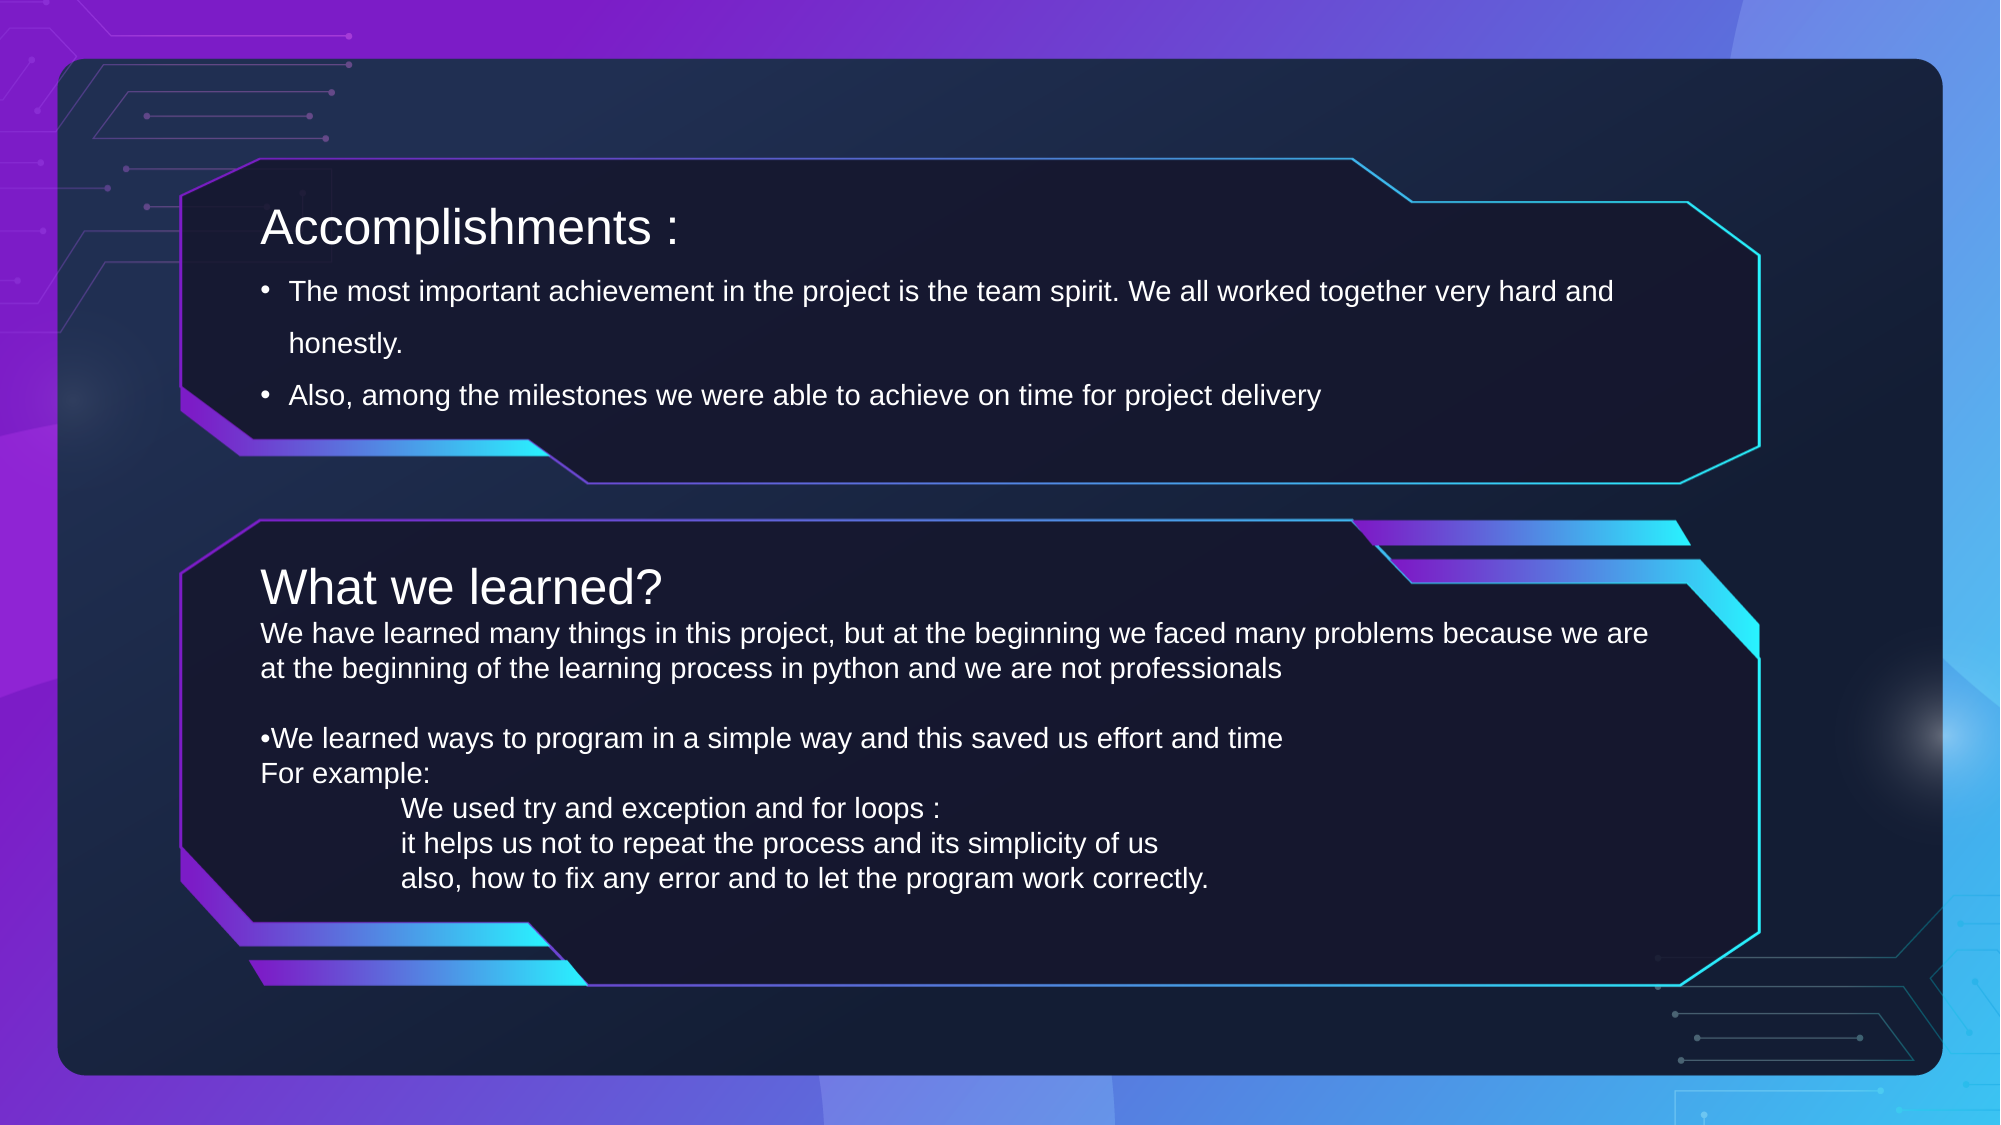

Accomplishments :
The most important achievement in the project is the team spirit. We all worked together very hard and honestly.
Also, among the milestones we were able to achieve on time for project delivery

What we learned?
We have learned many things in this project, but at the beginning we faced many problems because we are at the beginning of the learning process in python and we are not professionals

•We learned ways to program in a simple way and this saved us effort and time
For example:
                 We used try and exception and for loops :
                 it helps us not to repeat the process and its simplicity of us
                 also, how to fix any error and to let the program work correctly.